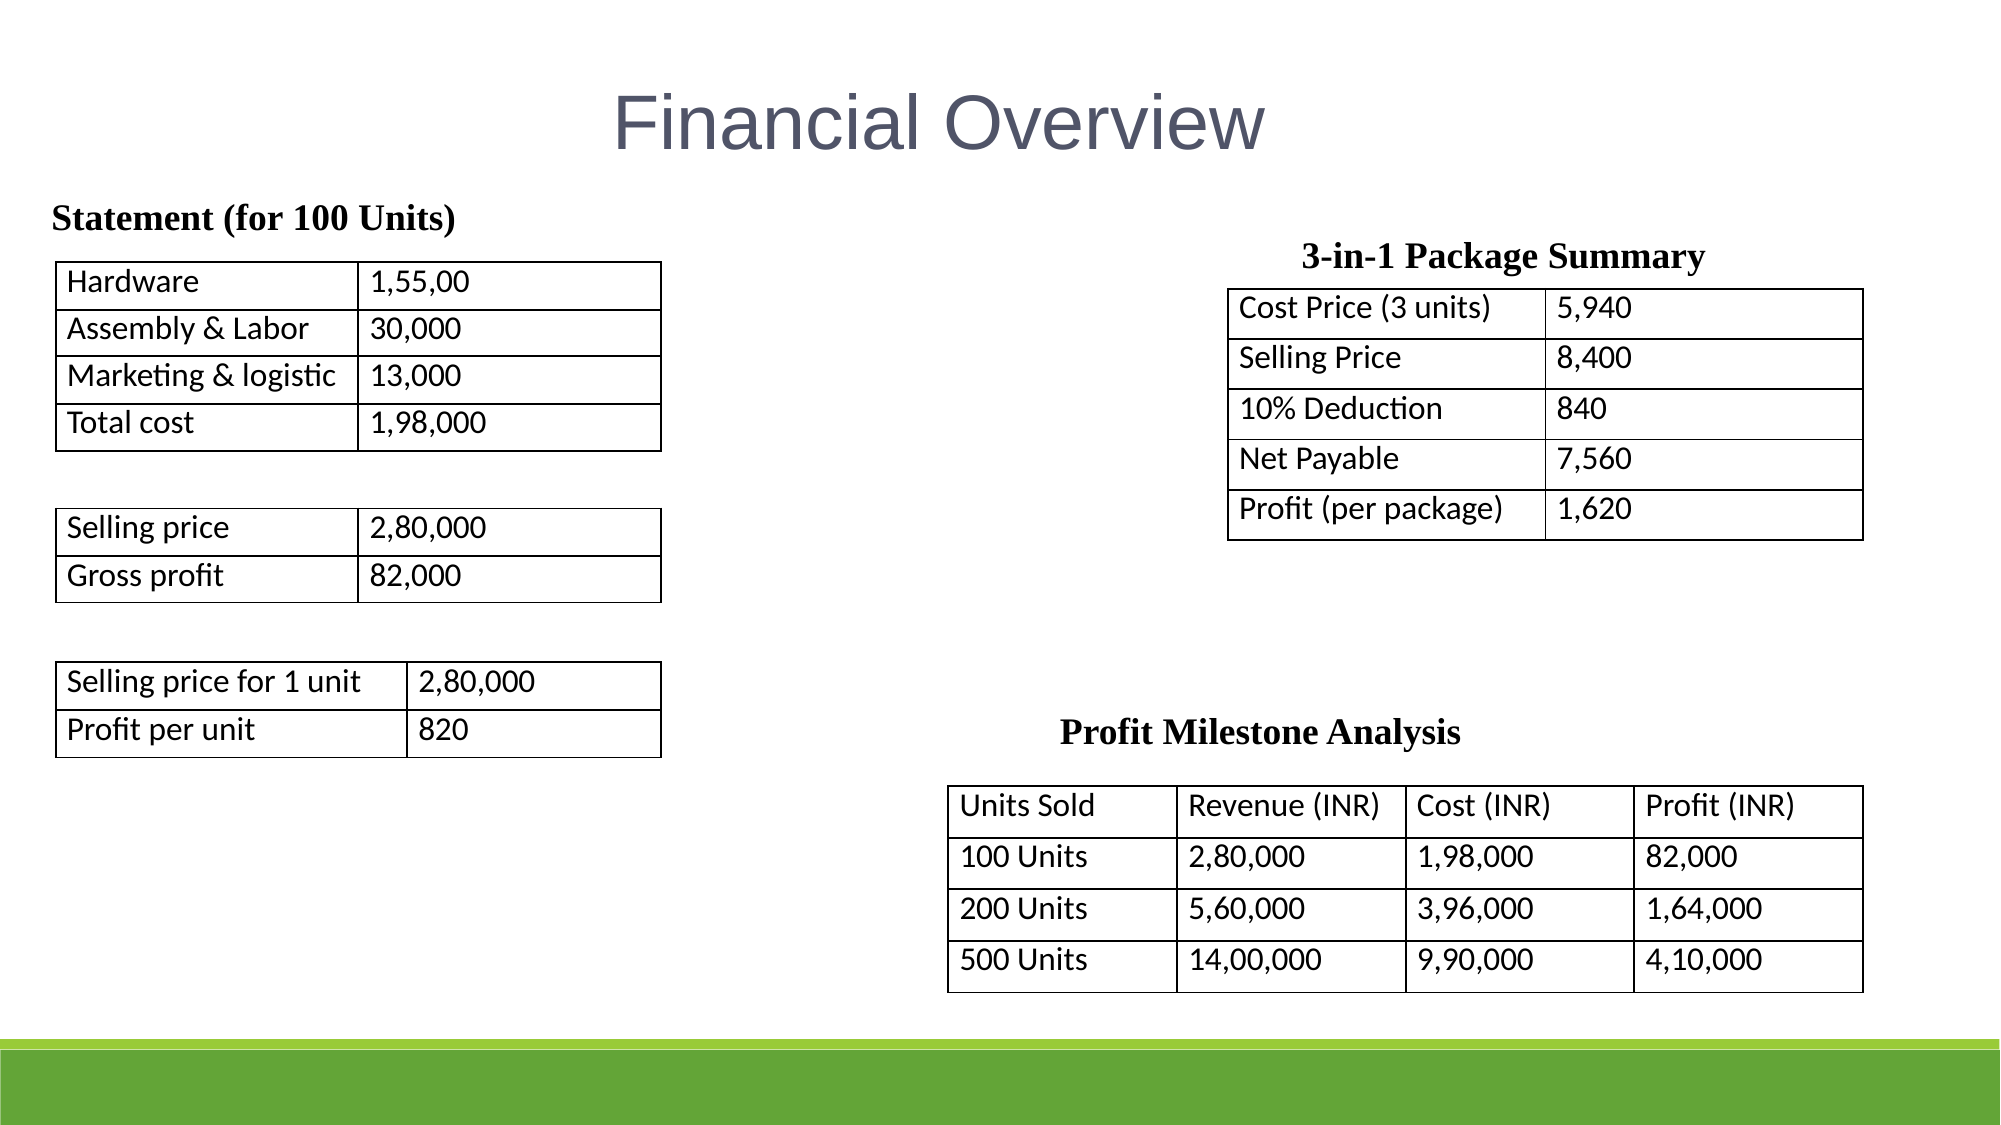

Financial Overview
Statement (for 100 Units)
3-in-1 Package Summary
| Hardware | 1,55,00 |
| --- | --- |
| Assembly & Labor | 30,000 |
| Marketing & logistic | 13,000 |
| Total cost | 1,98,000 |
| Cost Price (3 units) | 5,940 |
| --- | --- |
| Selling Price | 8,400 |
| 10% Deduction | 840 |
| Net Payable | 7,560 |
| Profit (per package) | 1,620 |
| Selling price | 2,80,000 |
| --- | --- |
| Gross profit | 82,000 |
| Selling price for 1 unit | 2,80,000 |
| --- | --- |
| Profit per unit | 820 |
Profit Milestone Analysis
| Units Sold | Revenue (INR) | Cost (INR) | Profit (INR) |
| --- | --- | --- | --- |
| 100 Units | 2,80,000 | 1,98,000 | 82,000 |
| 200 Units | 5,60,000 | 3,96,000 | 1,64,000 |
| 500 Units | 14,00,000 | 9,90,000 | 4,10,000 |